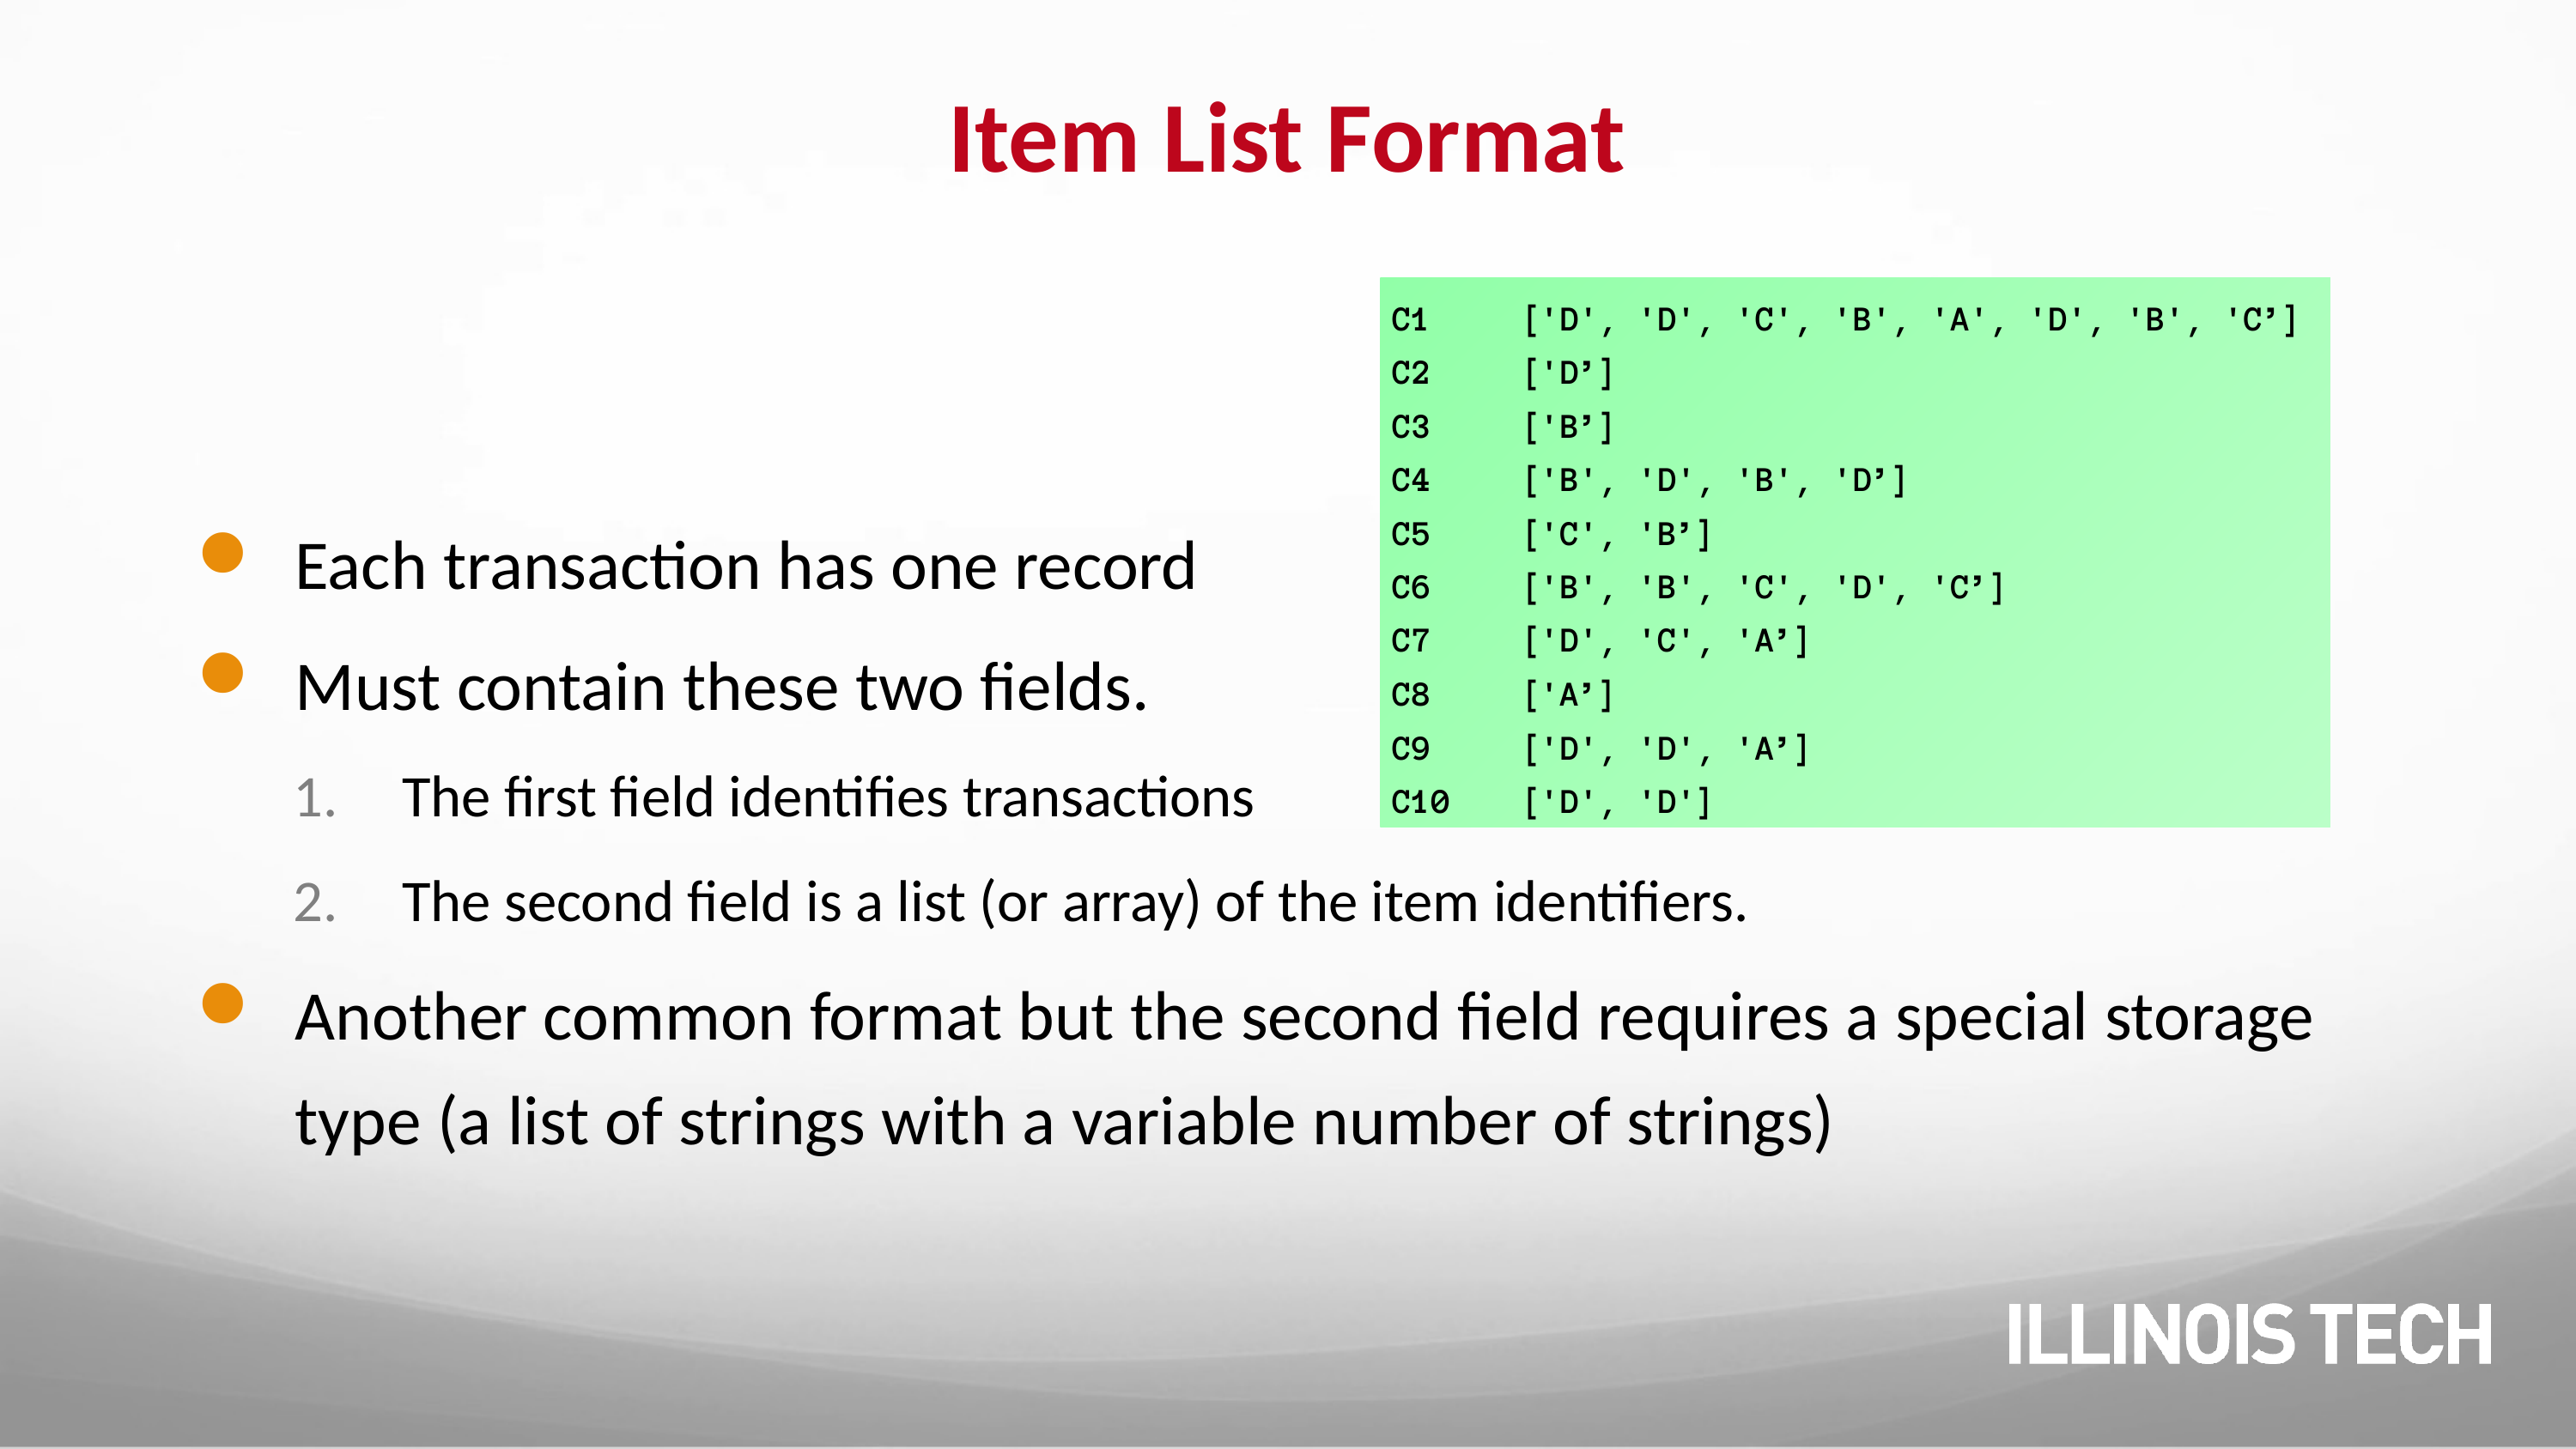

# Item List Format
C1	['D', 'D', 'C', 'B', 'A', 'D', 'B', 'C’]
C2	['D’]
C3	['B’]
C4	['B', 'D', 'B', 'D’]
C5	['C', 'B’]
C6	['B', 'B', 'C', 'D', 'C’]
C7	['D', 'C', 'A’]
C8	['A’]
C9	['D', 'D', 'A’]
C10	['D', 'D']
Each transaction has one record
Must contain these two fields.
The first field identifies transactions
The second field is a list (or array) of the item identifiers.
Another common format but the second field requires a special storage type (a list of strings with a variable number of strings)